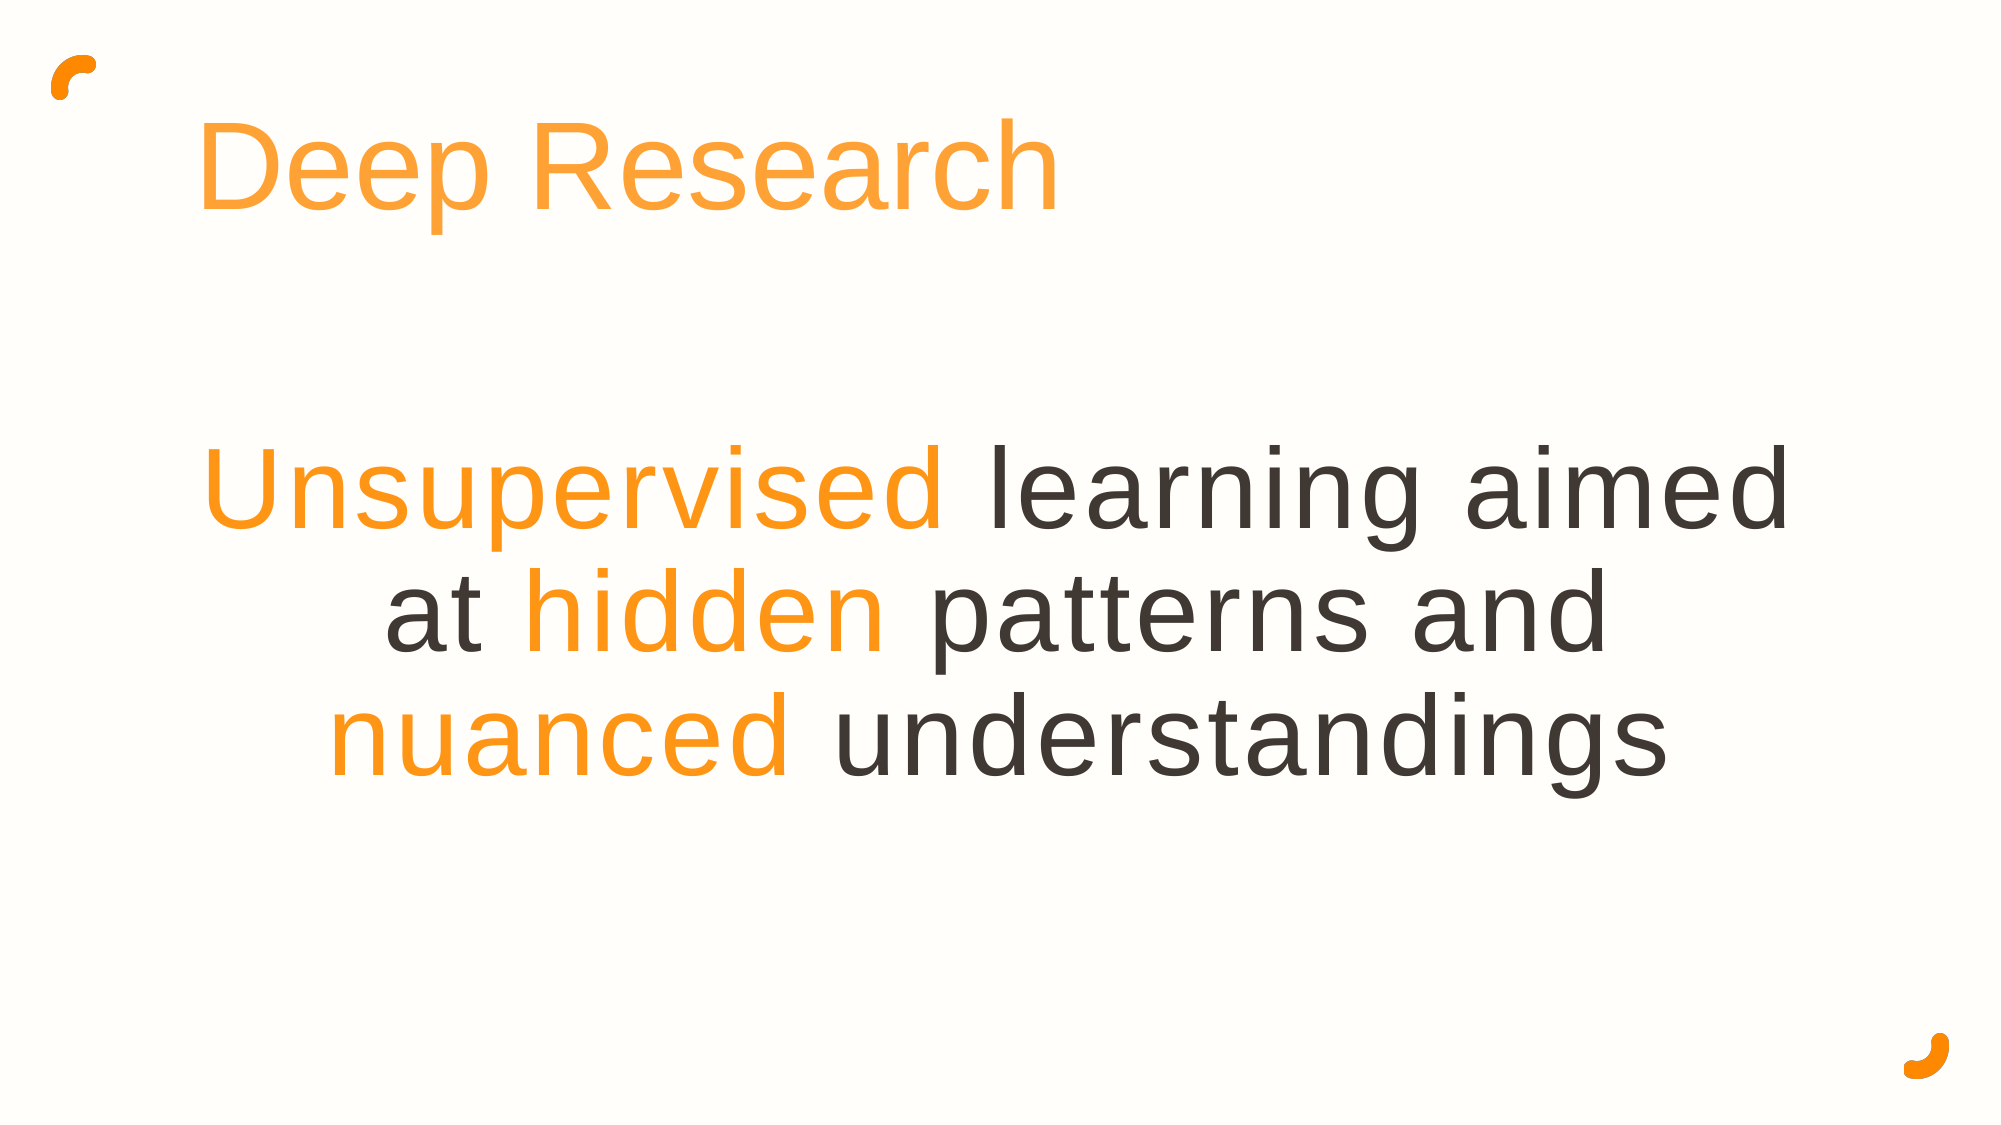

Deep Research
Unsupervised learning aimed at hidden patterns and nuanced understandings